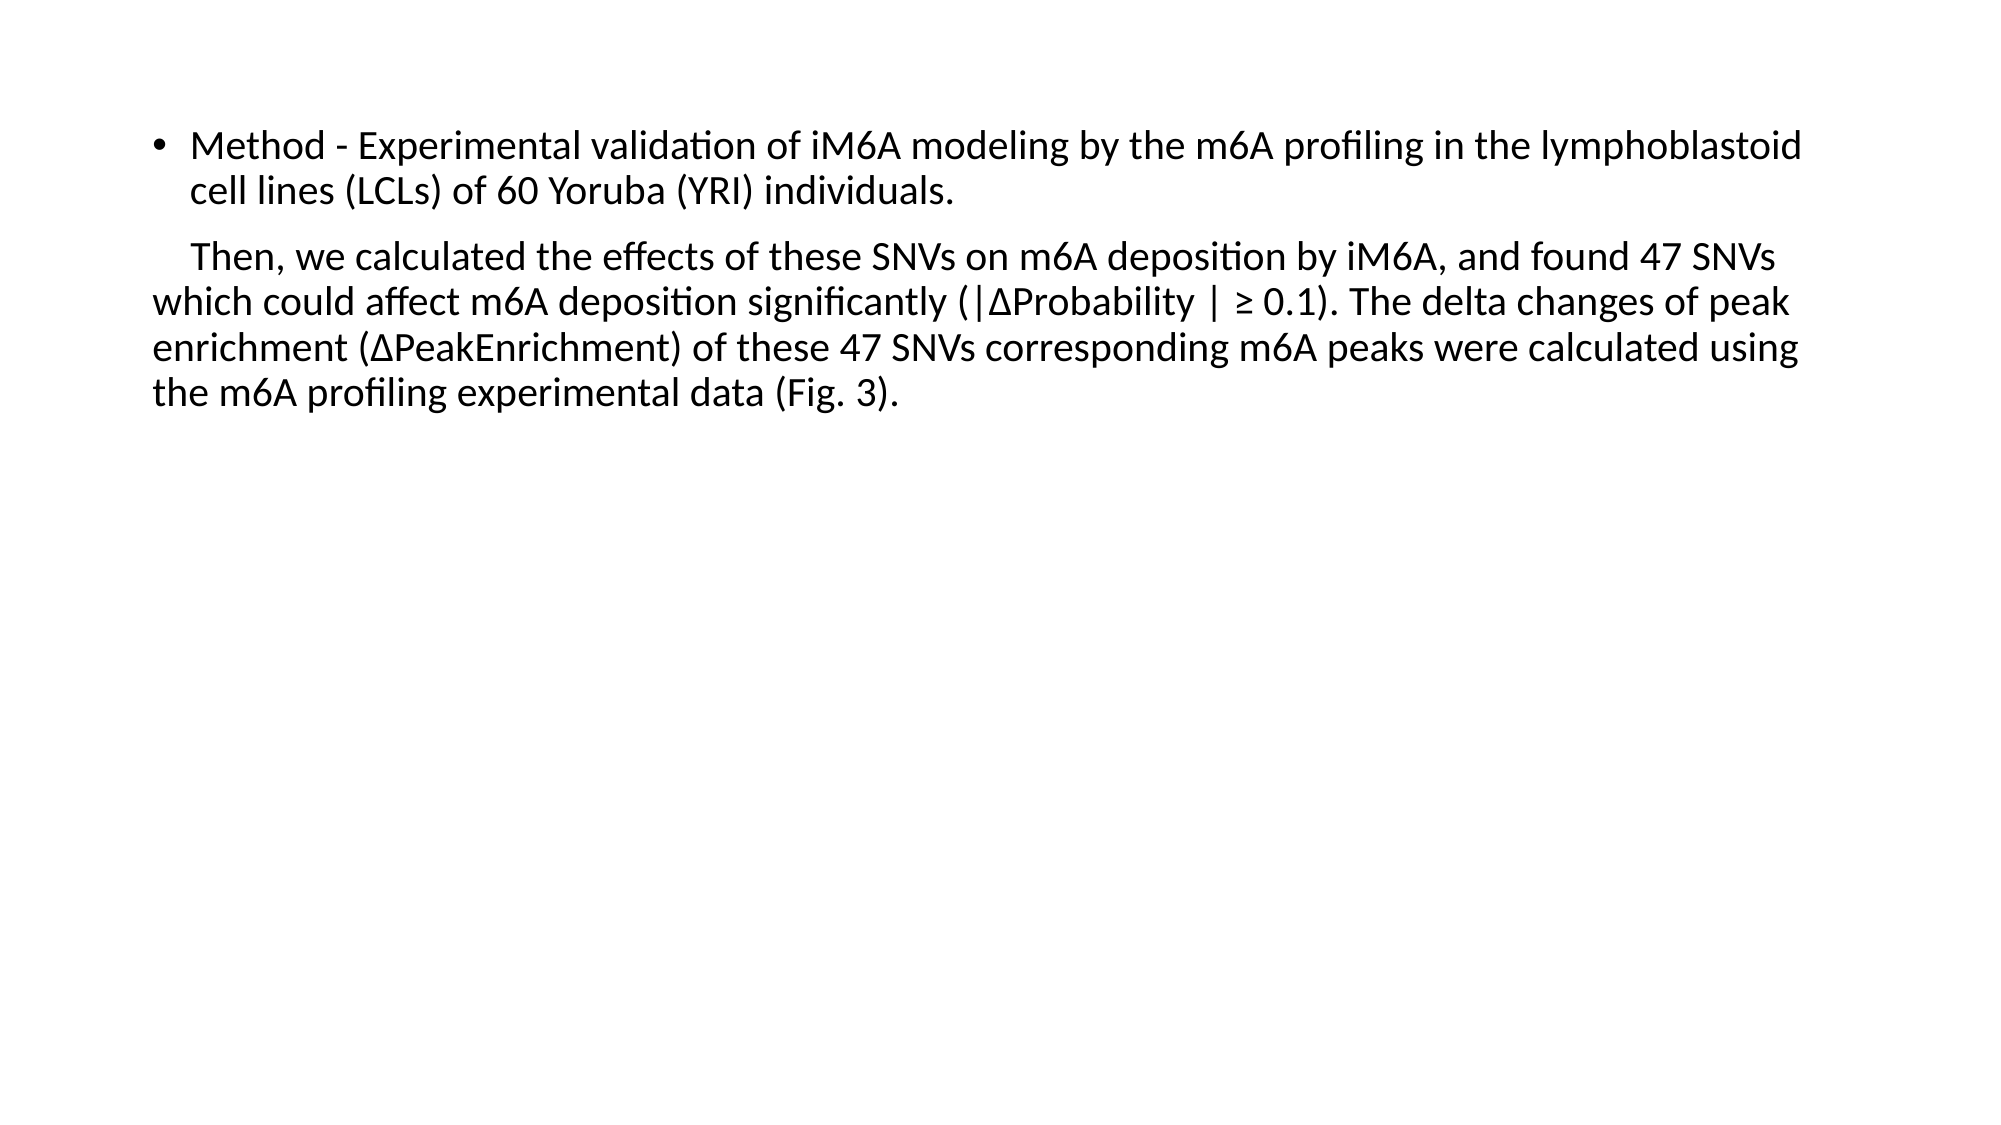

Method - Experimental validation of iM6A modeling by the m6A profiling in the lymphoblastoid cell lines (LCLs) of 60 Yoruba (YRI) individuals.
    Then, we calculated the effects of these SNVs on m6A deposition by iM6A, and found 47 SNVs which could affect m6A deposition significantly (|ΔProbability | ≥ 0.1). The delta changes of peak enrichment (ΔPeakEnrichment) of these 47 SNVs corresponding m6A peaks were calculated using the m6A profiling experimental data (Fig. 3).